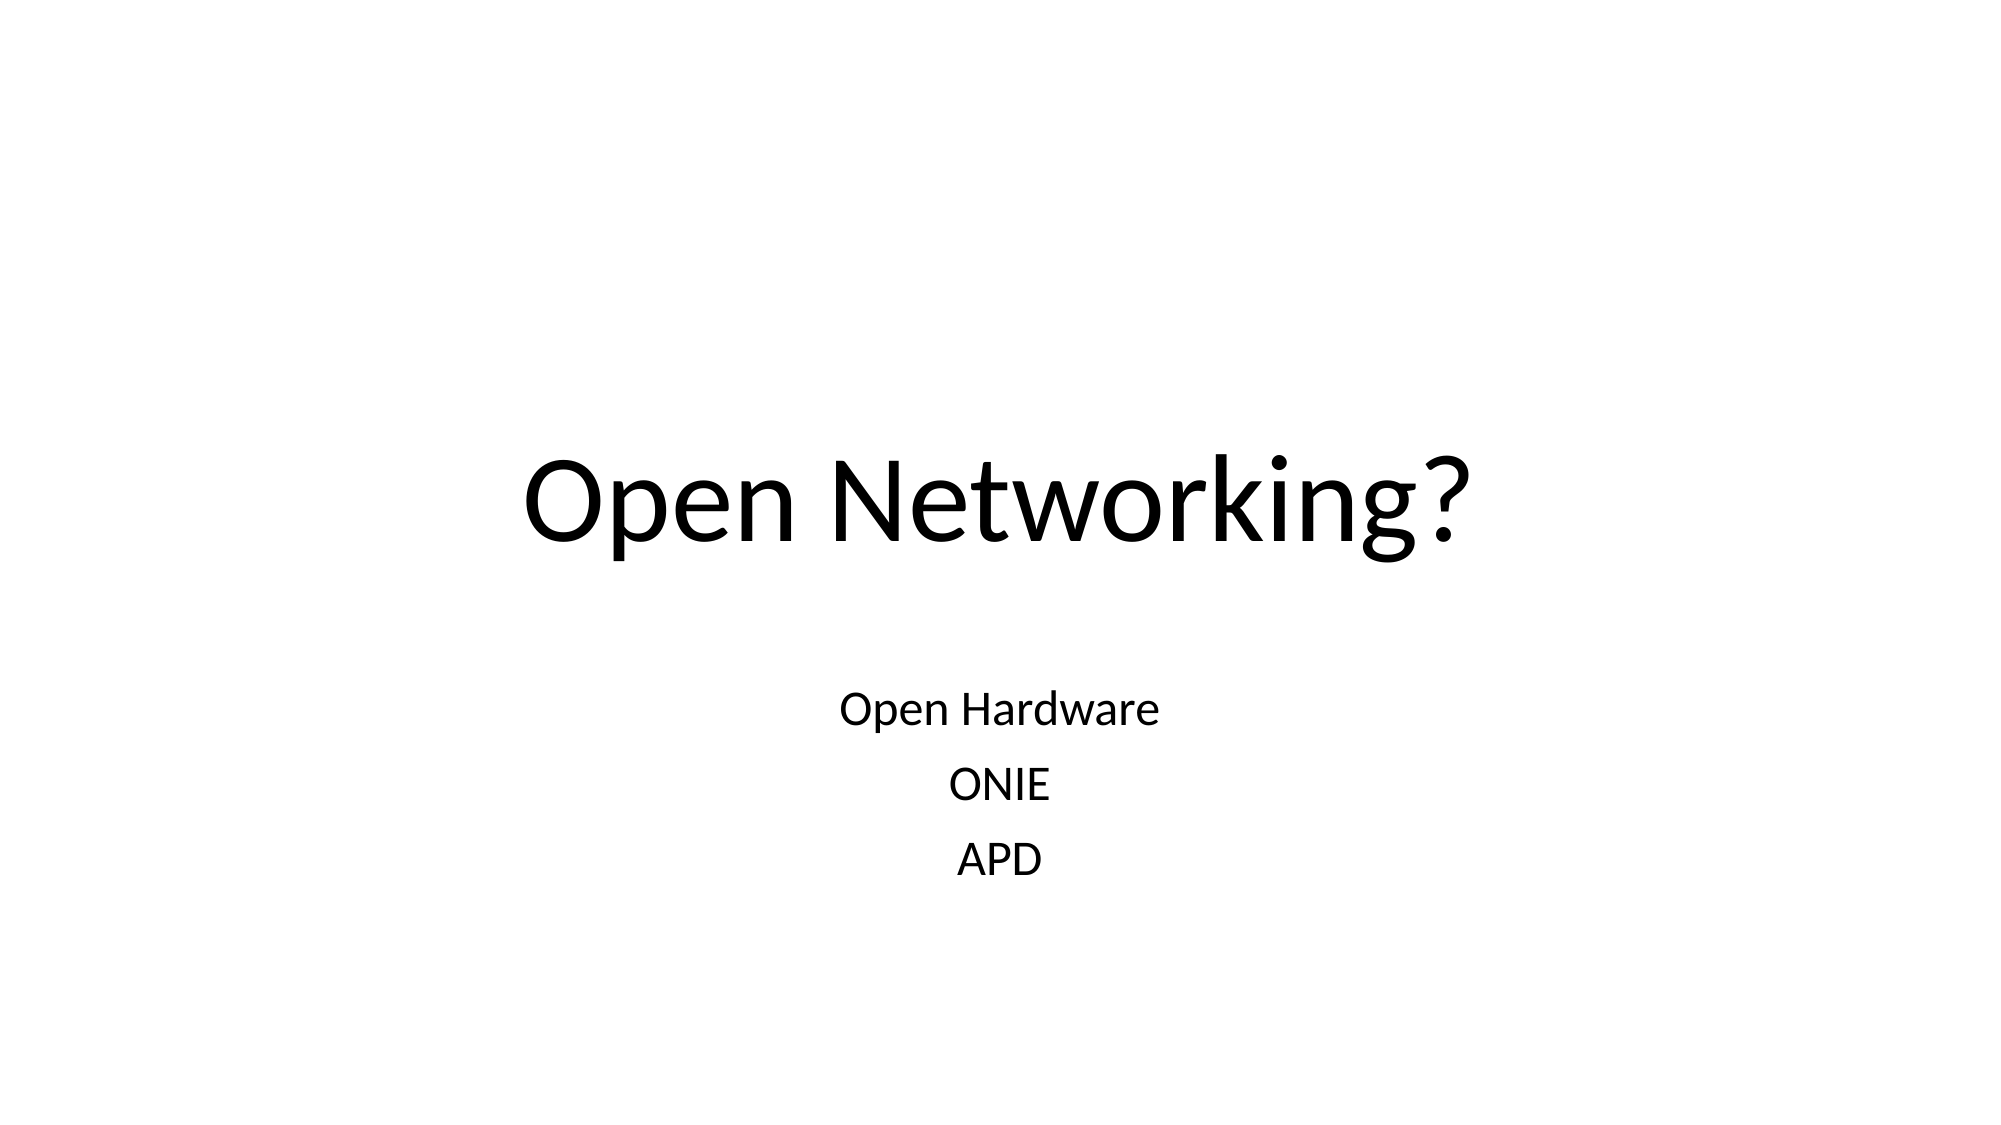

# Open Networking?
Open Hardware
ONIE
APD